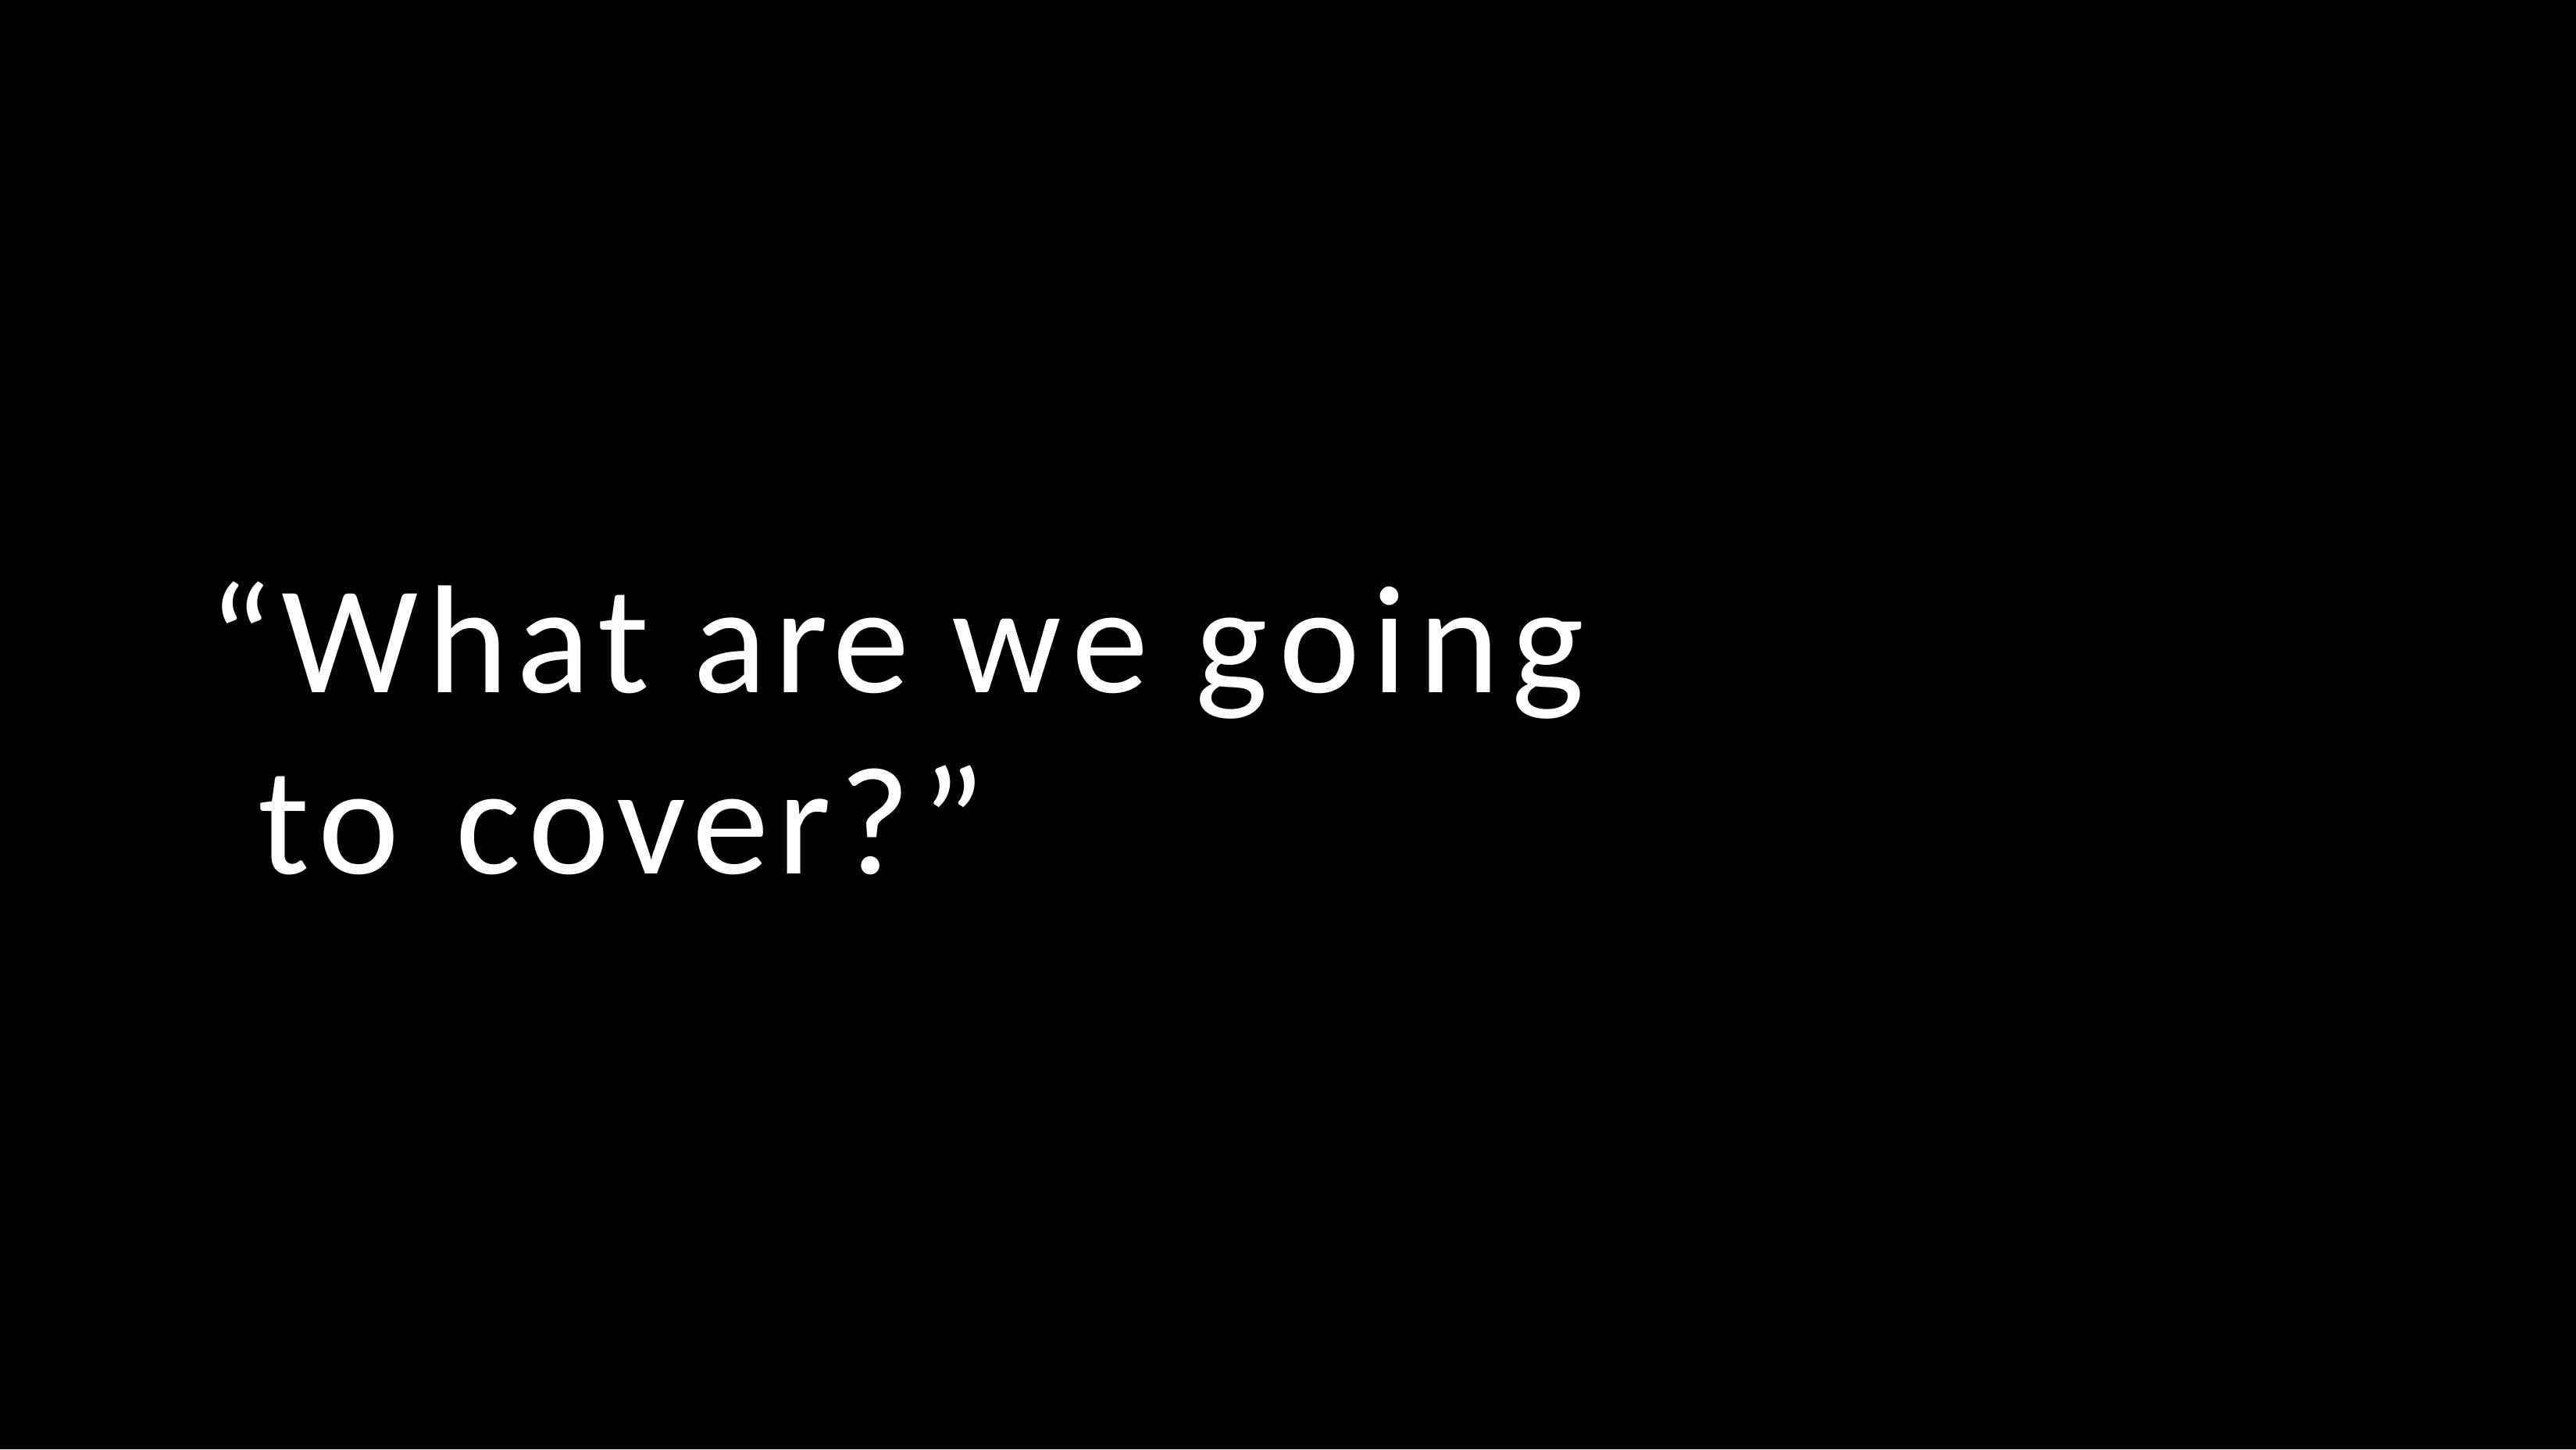

# “What are we going to cover?”